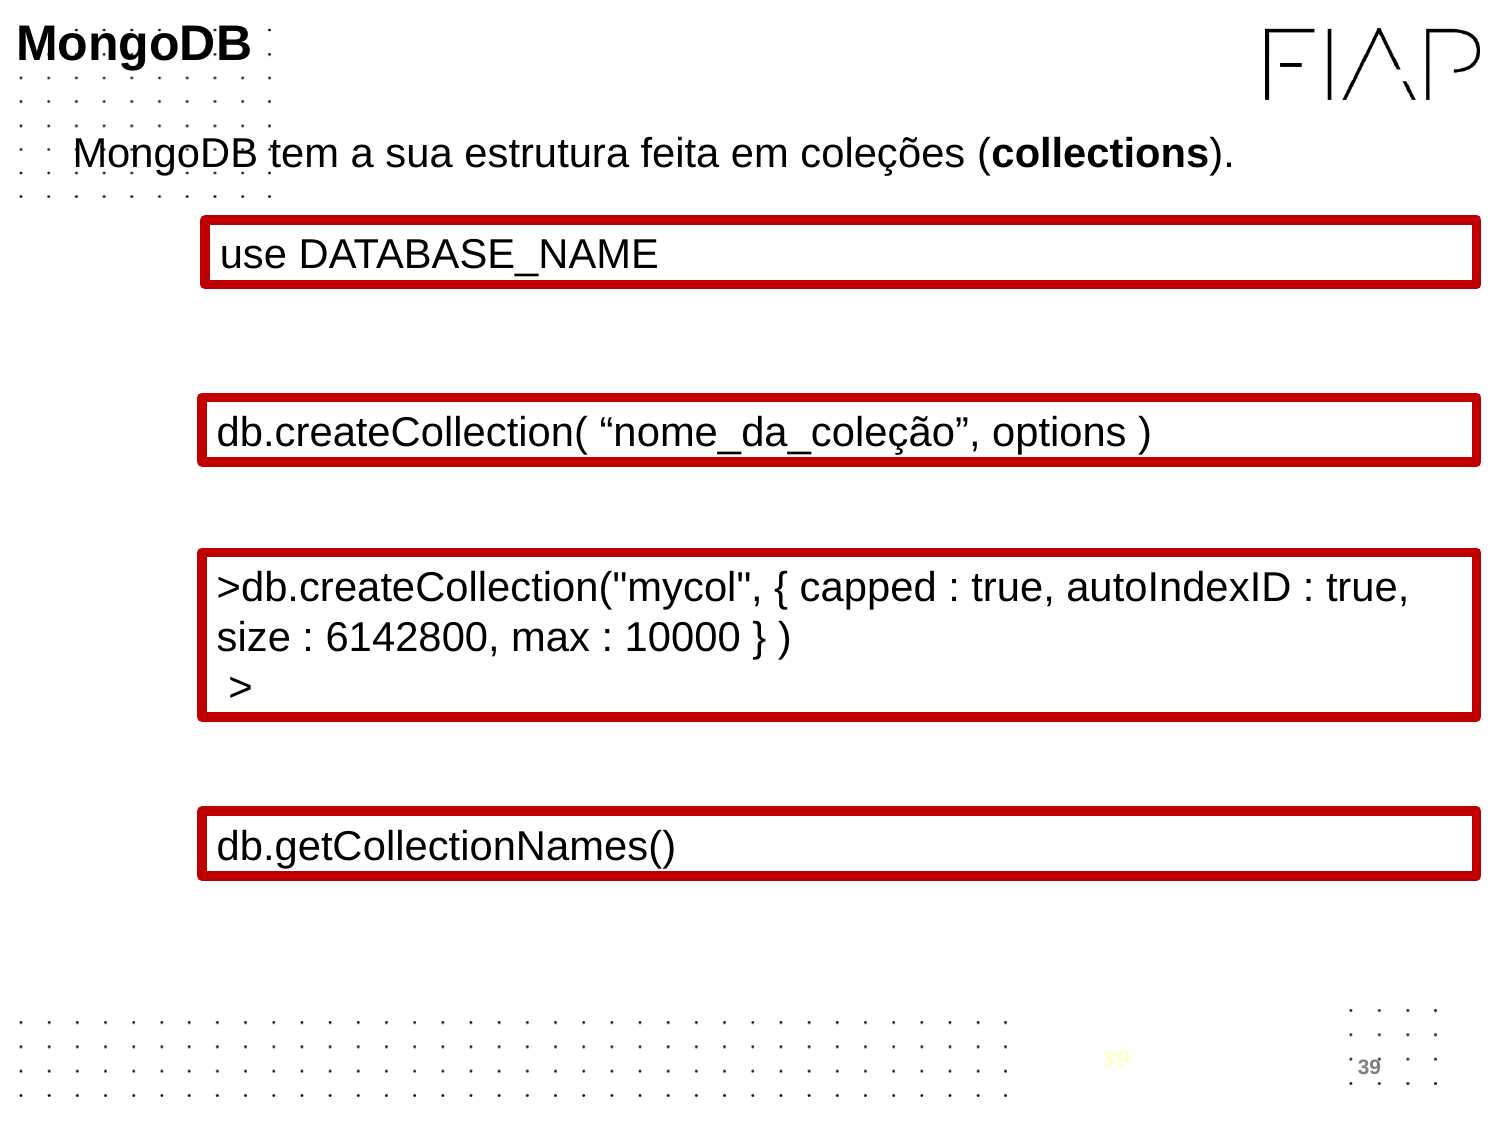

MongoDB
MongoDB tem a sua estrutura feita em coleções (collections).
use DATABASE_NAME
db.createCollection( “nome_da_coleção”, options )
>db.createCollection("mycol", { capped : true, autoIndexID : true, size : 6142800, max : 10000 } )
 >
db.getCollectionNames()